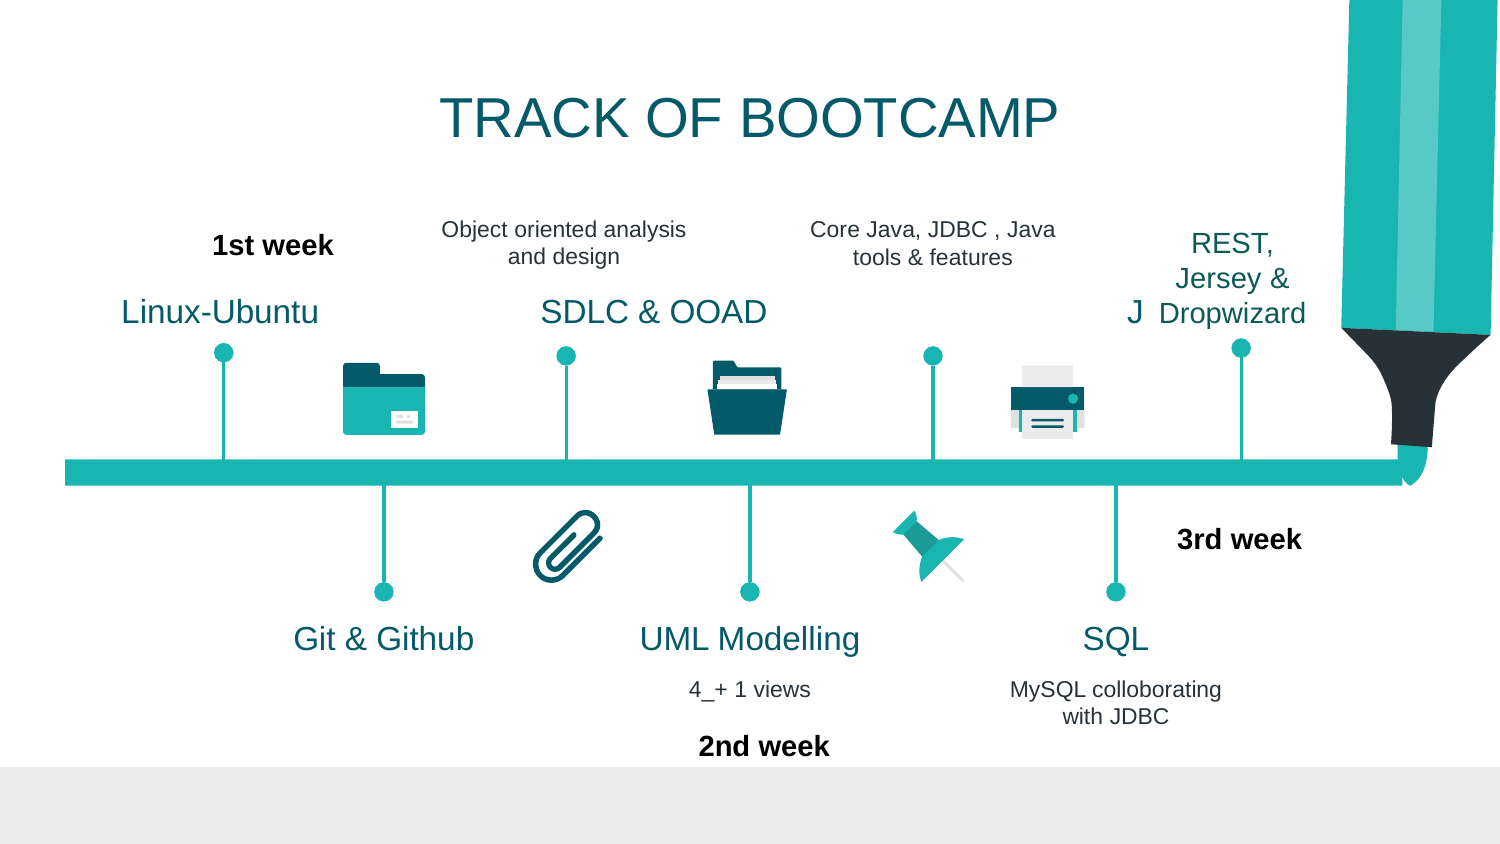

# TRACK OF BOOTCAMP
Object oriented analysis and design
Core Java, JDBC , Java tools & features
1st week
REST, Jersey & Dropwizard
Linux-Ubuntu                        SDLC & OOAD                                       Java

3rd week

Git & Github
UML Modelling
SQL

4_+ 1 views
MySQL colloborating with JDBC
2nd week